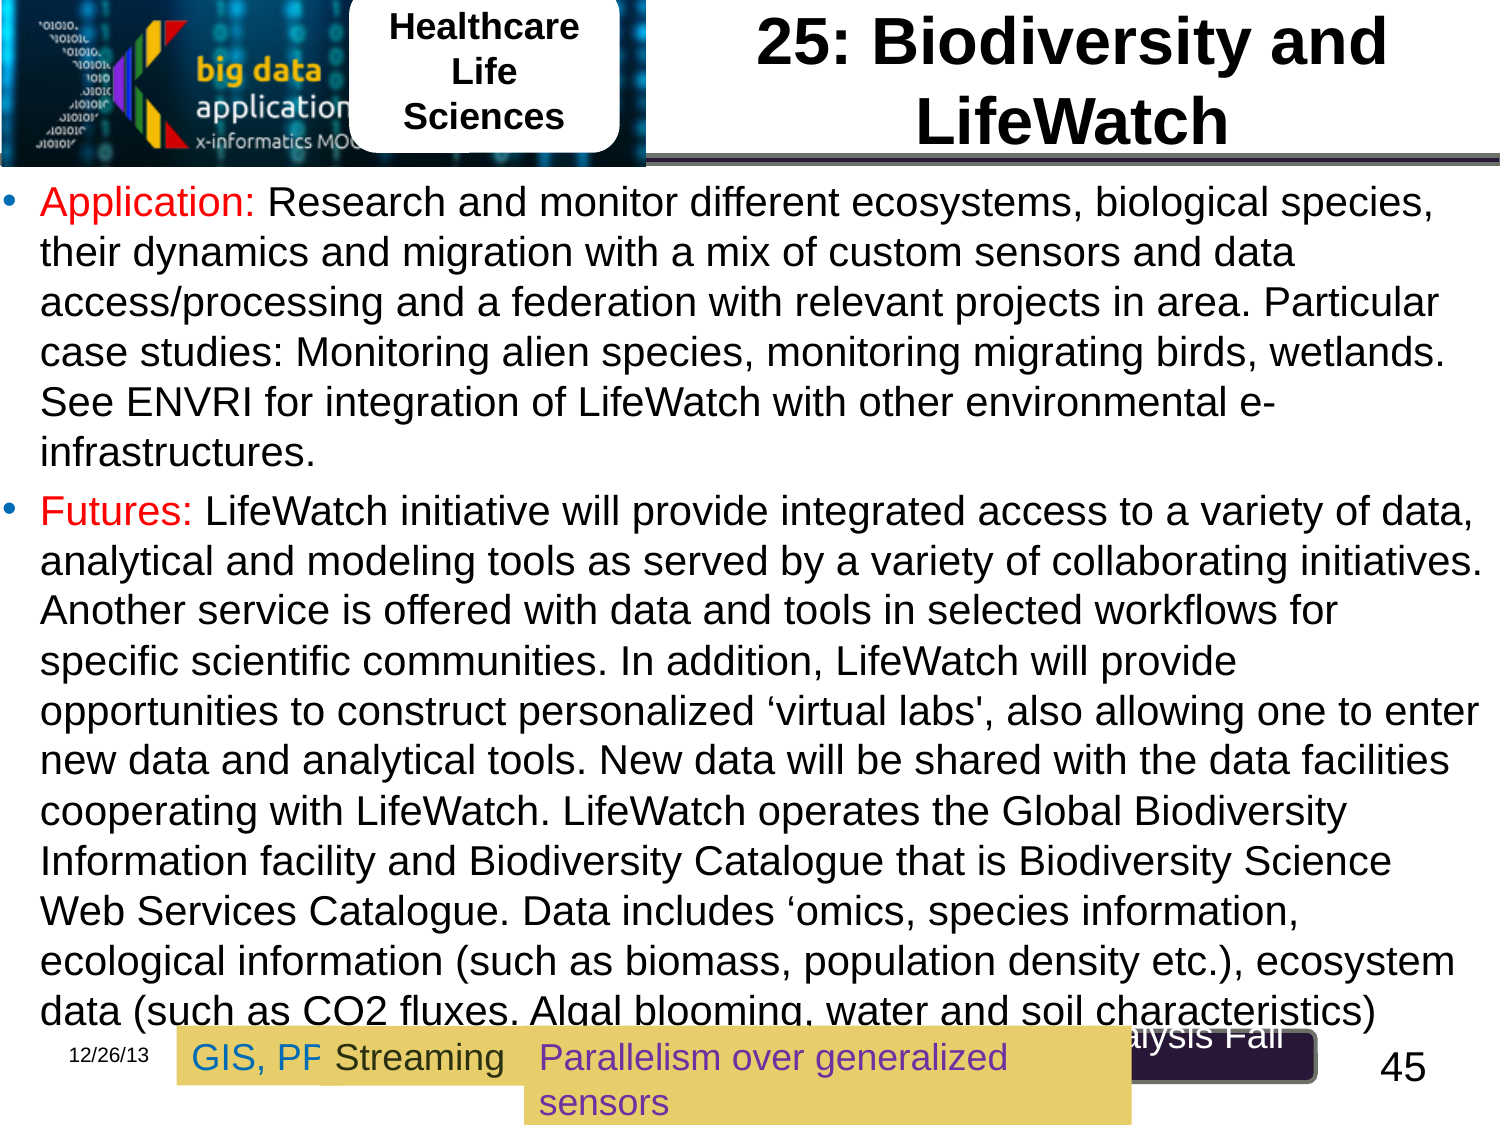

Healthcare
Life Sciences
# 25: Biodiversity and LifeWatch
Application: Research and monitor different ecosystems, biological species, their dynamics and migration with a mix of custom sensors and data access/processing and a federation with relevant projects in area. Particular case studies: Monitoring alien species, monitoring migrating birds, wetlands. See ENVRI for integration of LifeWatch with other environmental e-infrastructures.
Futures: LifeWatch initiative will provide integrated access to a variety of data, analytical and modeling tools as served by a variety of collaborating initiatives. Another service is offered with data and tools in selected workflows for specific scientific communities. In addition, LifeWatch will provide opportunities to construct personalized ‘virtual labs', also allowing one to enter new data and analytical tools. New data will be shared with the data facilities cooperating with LifeWatch. LifeWatch operates the Global Biodiversity Information facility and Biodiversity Catalogue that is Biodiversity Science Web Services Catalogue. Data includes ‘omics, species information, ecological information (such as biomass, population density etc.), ecosystem data (such as CO2 fluxes. Algal blooming, water and soil characteristics)

GIS, PP
Parallelism over generalized sensors
Streaming
45